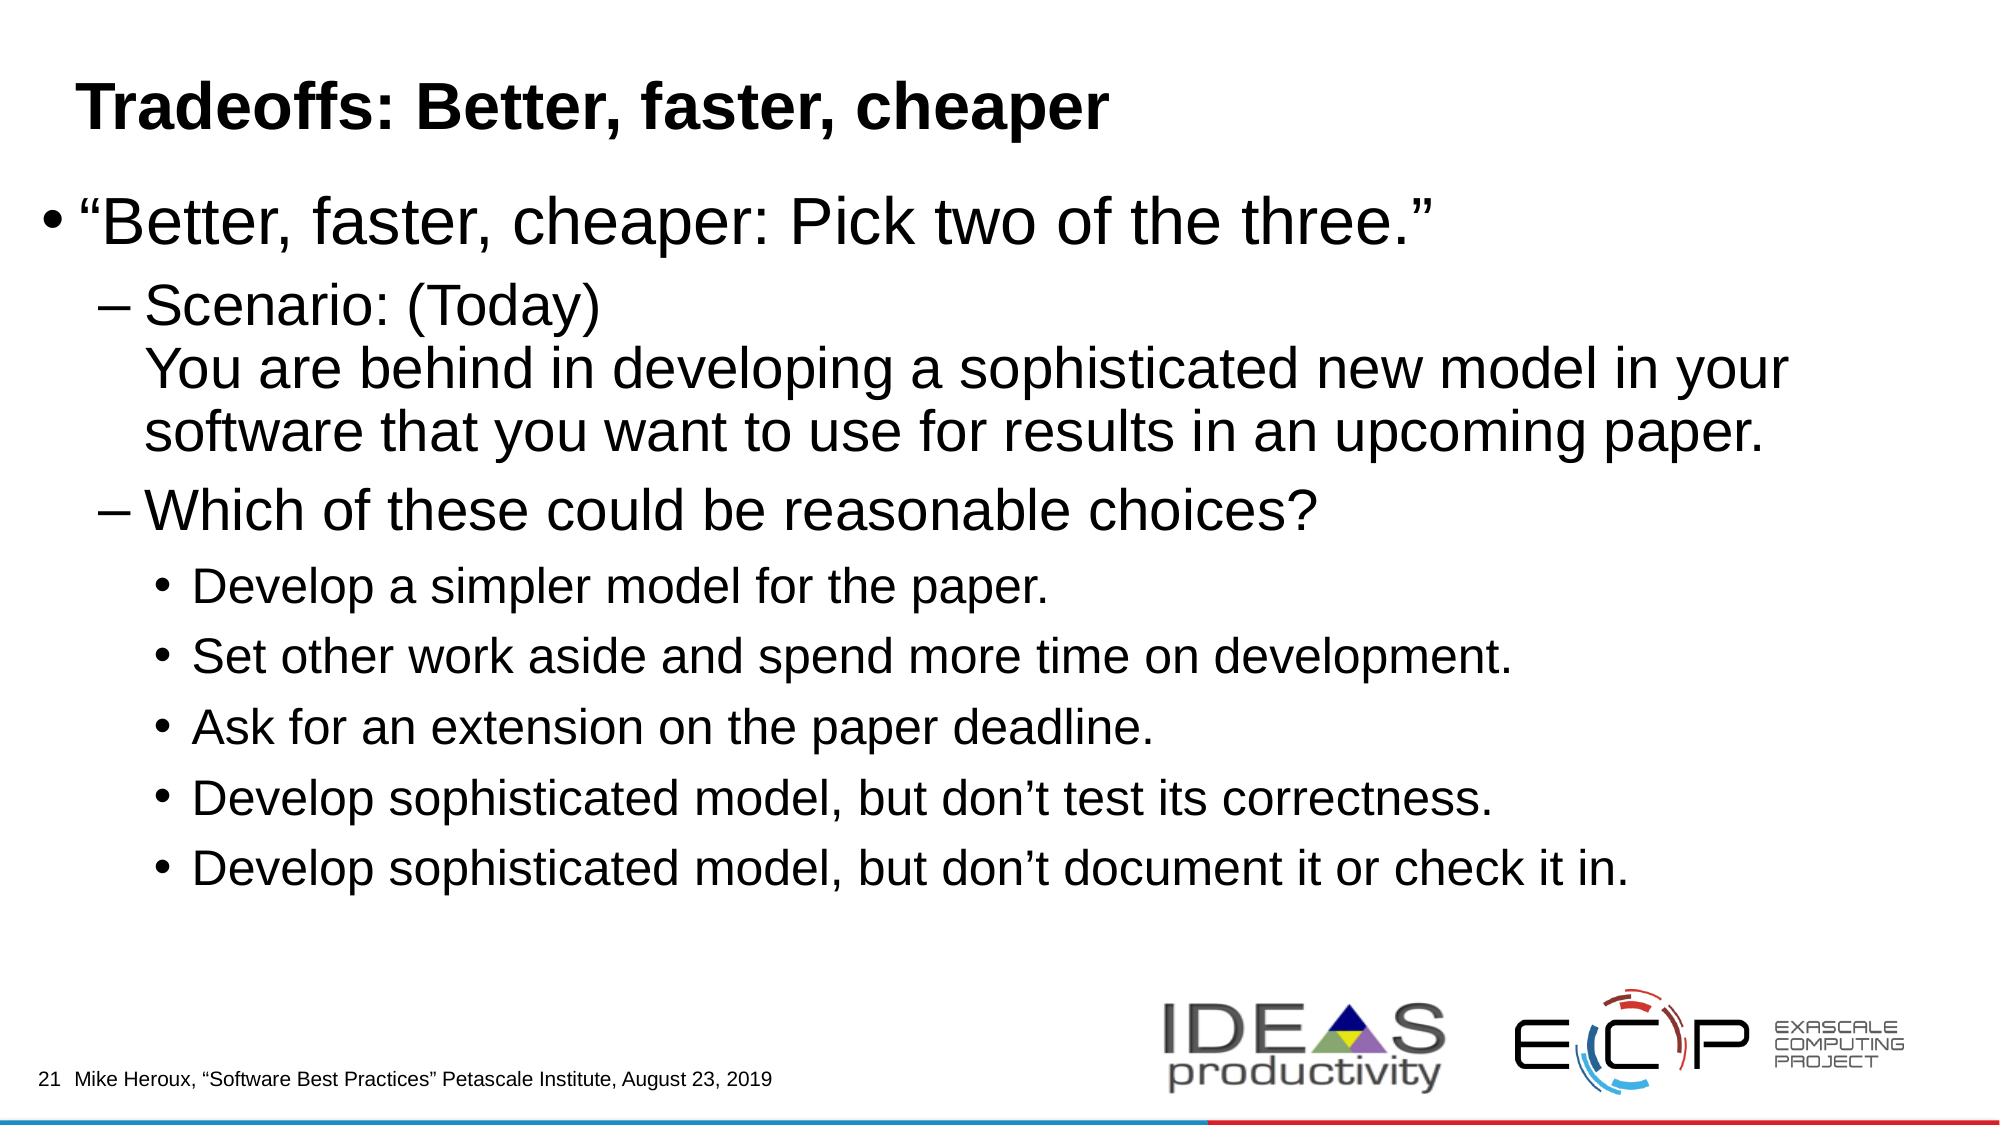

# Tradeoffs: Better, faster, cheaper
“Better, faster, cheaper: Pick two of the three.”
Scenario: (Today)
You are behind in developing a sophisticated new model in your software that you want to use for results in an upcoming paper.
Which of these could be reasonable choices?
Develop a simpler model for the paper.
Set other work aside and spend more time on development.
Ask for an extension on the paper deadline.
Develop sophisticated model, but don’t test its correctness.
Develop sophisticated model, but don’t document it or check it in.